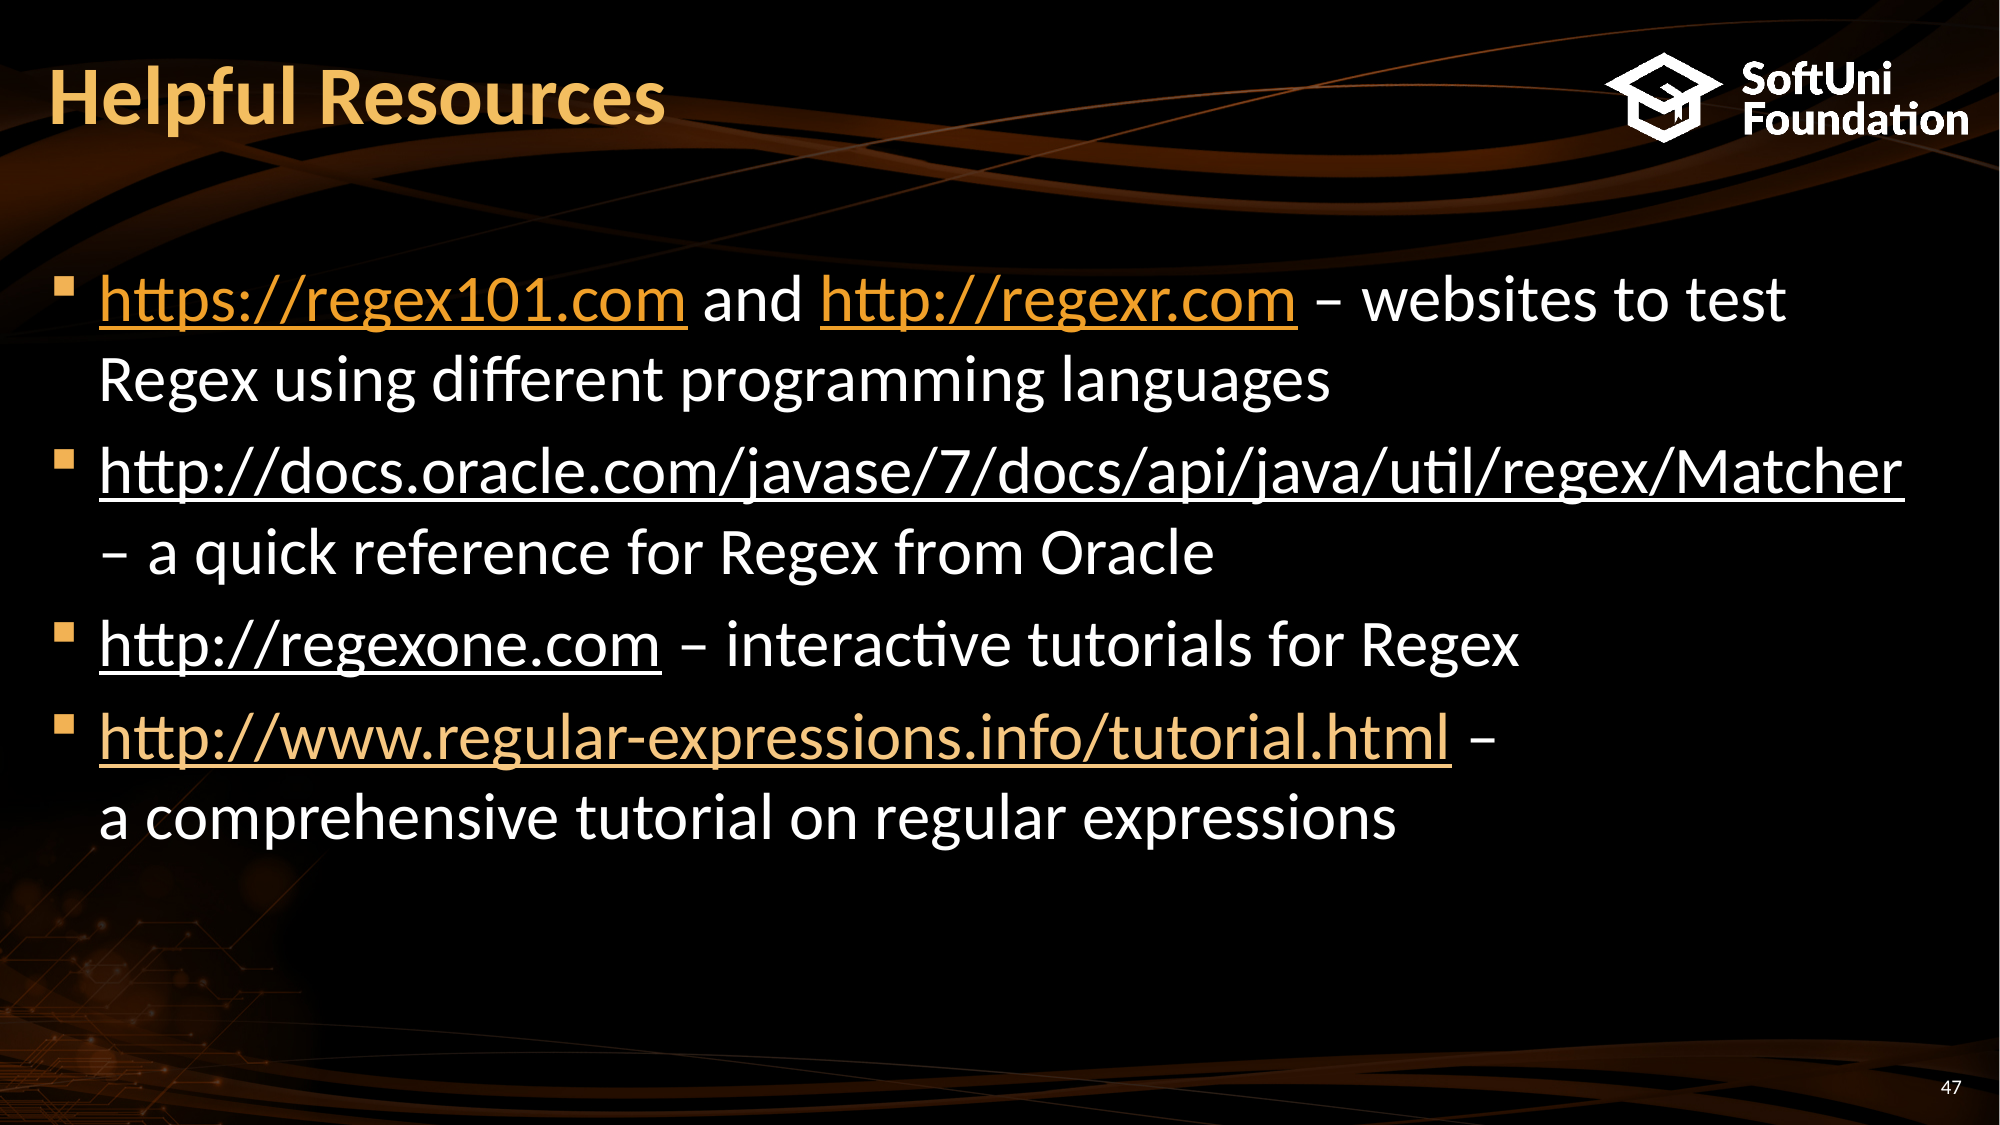

# Helpful Resources
https://regex101.com and http://regexr.com – websites to test Regex using different programming languages
http://docs.oracle.com/javase/7/docs/api/java/util/regex/Matcher – a quick reference for Regex from Oracle
http://regexone.com – interactive tutorials for Regex
http://www.regular-expressions.info/tutorial.html –
a comprehensive tutorial on regular expressions
47